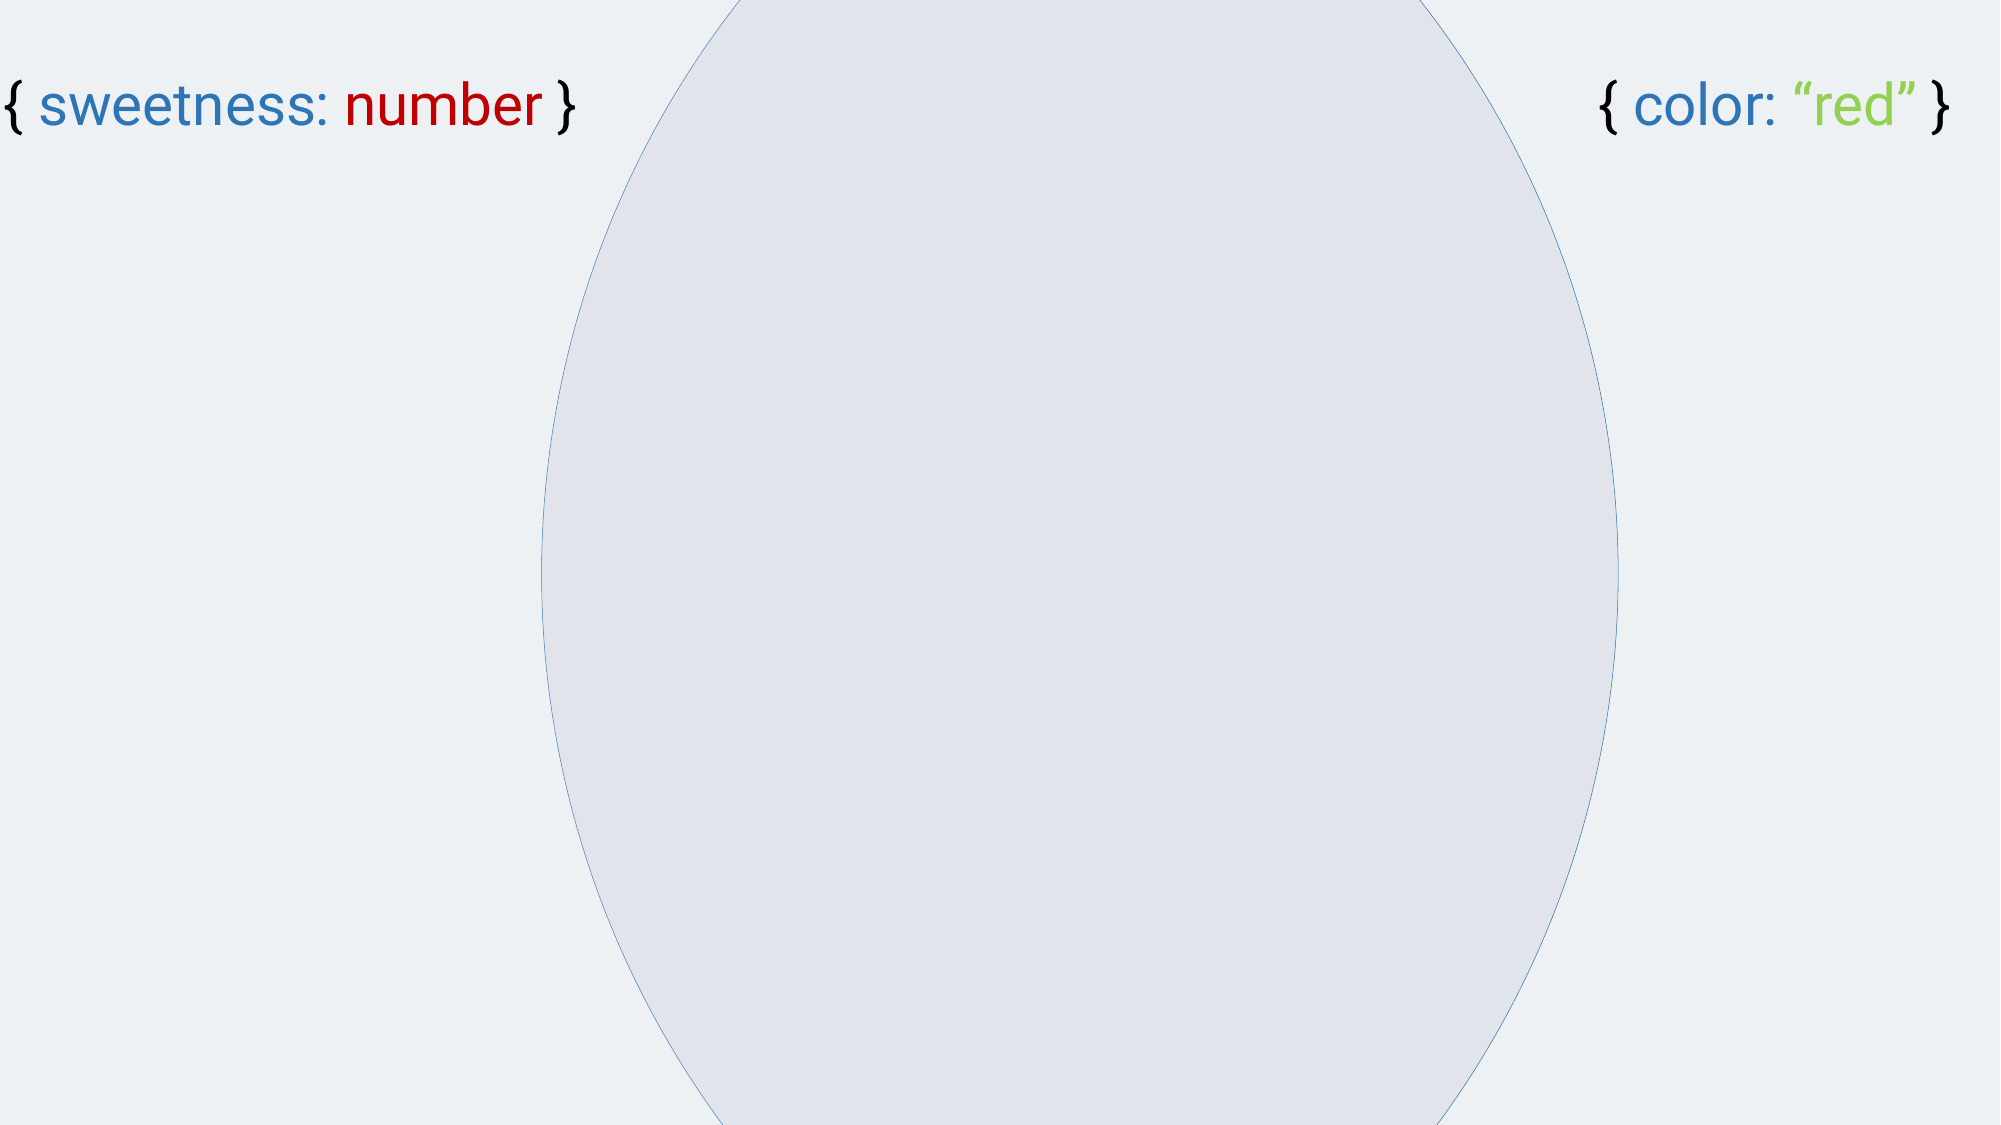

{ sweetness: number }
{ color: “red” }